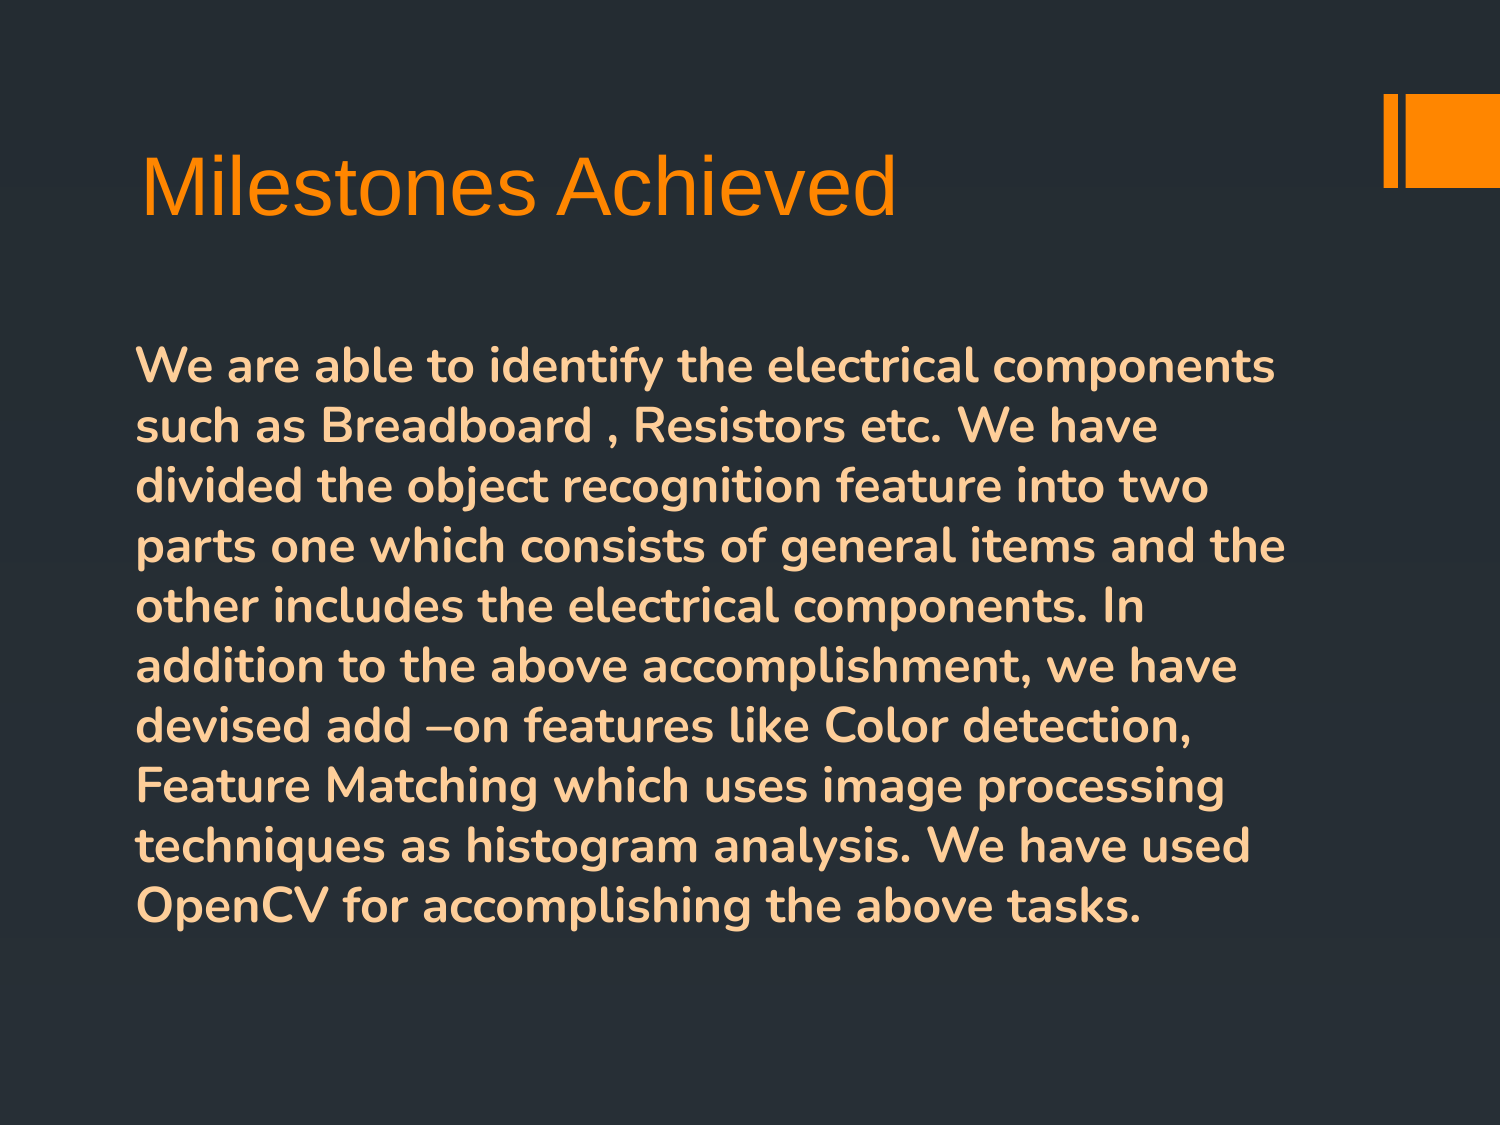

# Milestones Achieved
We are able to identify the electrical components such as Breadboard , Resistors etc. We have divided the object recognition feature into two parts one which consists of general items and the other includes the electrical components. In addition to the above accomplishment, we have devised add –on features like Color detection, Feature Matching which uses image processing techniques as histogram analysis. We have used OpenCV for accomplishing the above tasks.